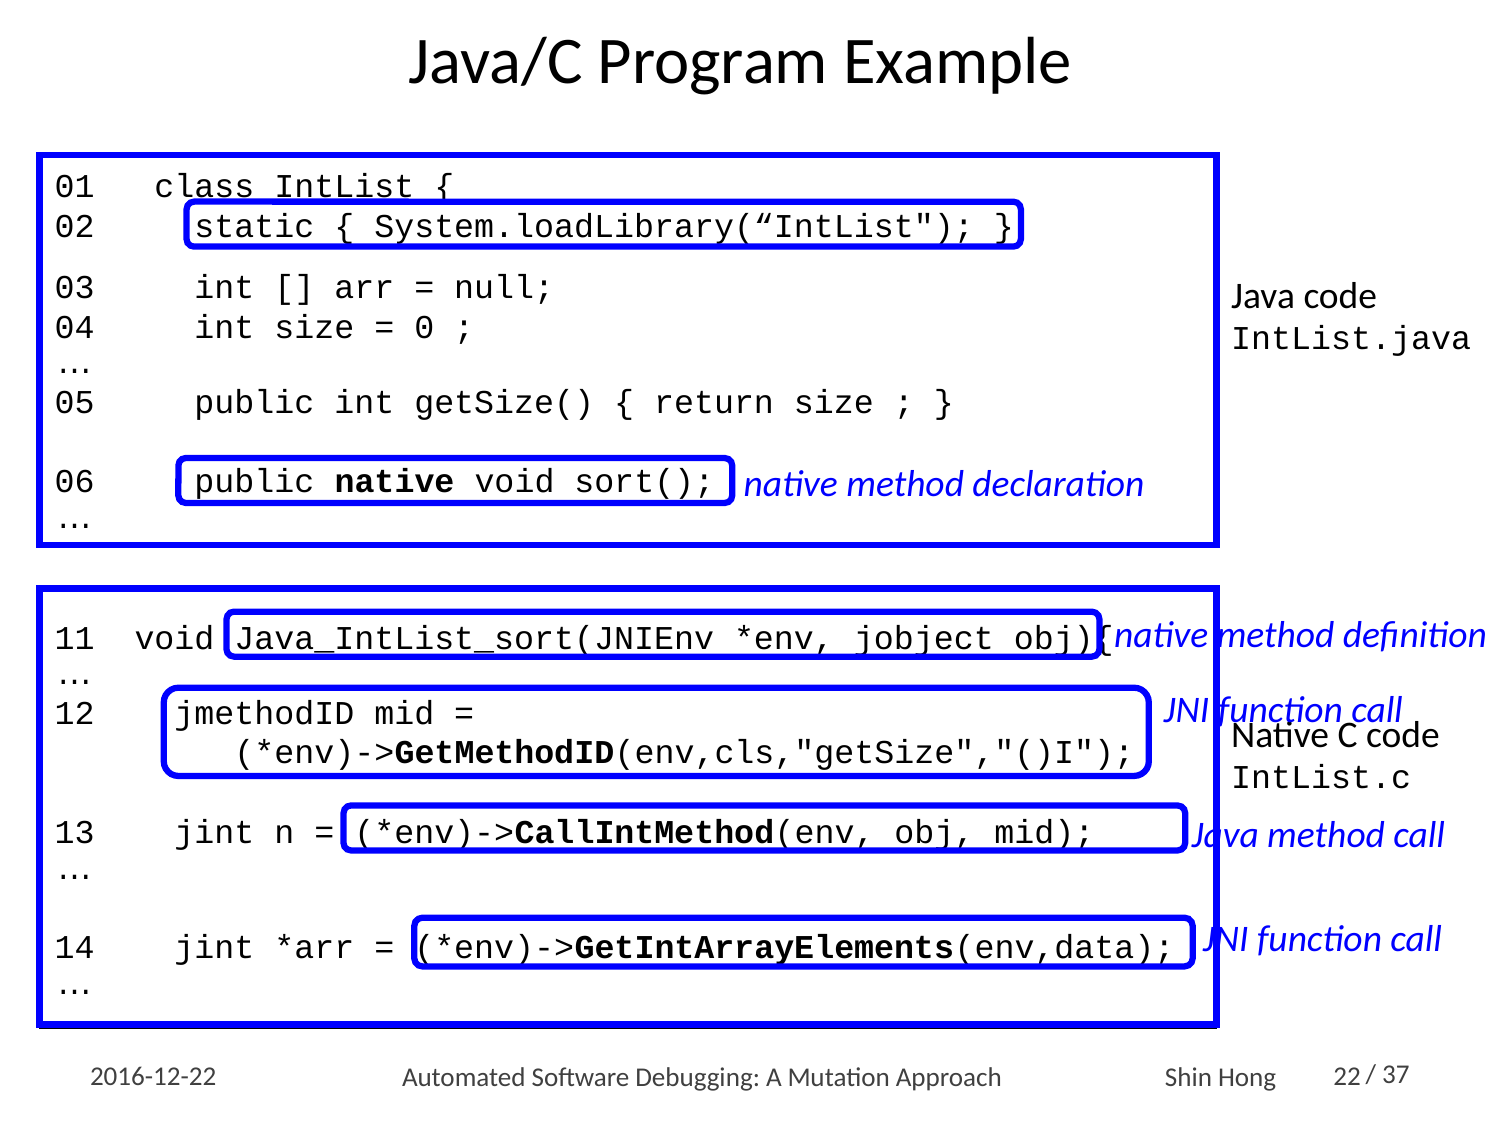

# Java/C Program Example

01   class IntList {
02     static { System.loadLibrary(“IntList"); }
03     int [] arr = null;
04     int size = 0 ;
...
05     public int getSize() { return size ; }

06     public native void sort();
...

Java code
IntList.java
native method declaration

11  void Java_IntList_sort(JNIEnv *env, jobject obj){
...
12    jmethodID mid =
         (*env)->GetMethodID(env,cls,"getSize","()I");

13    jint n = (*env)->CallIntMethod(env, obj, mid);
...

14    jint *arr = (*env)->GetIntArrayElements(env,data);
...

native method definition

JNI function call

Native C code
IntList.c
Java method call

JNI function call

Automated Software Debugging: A Mutation Approach
22
2016-12-22